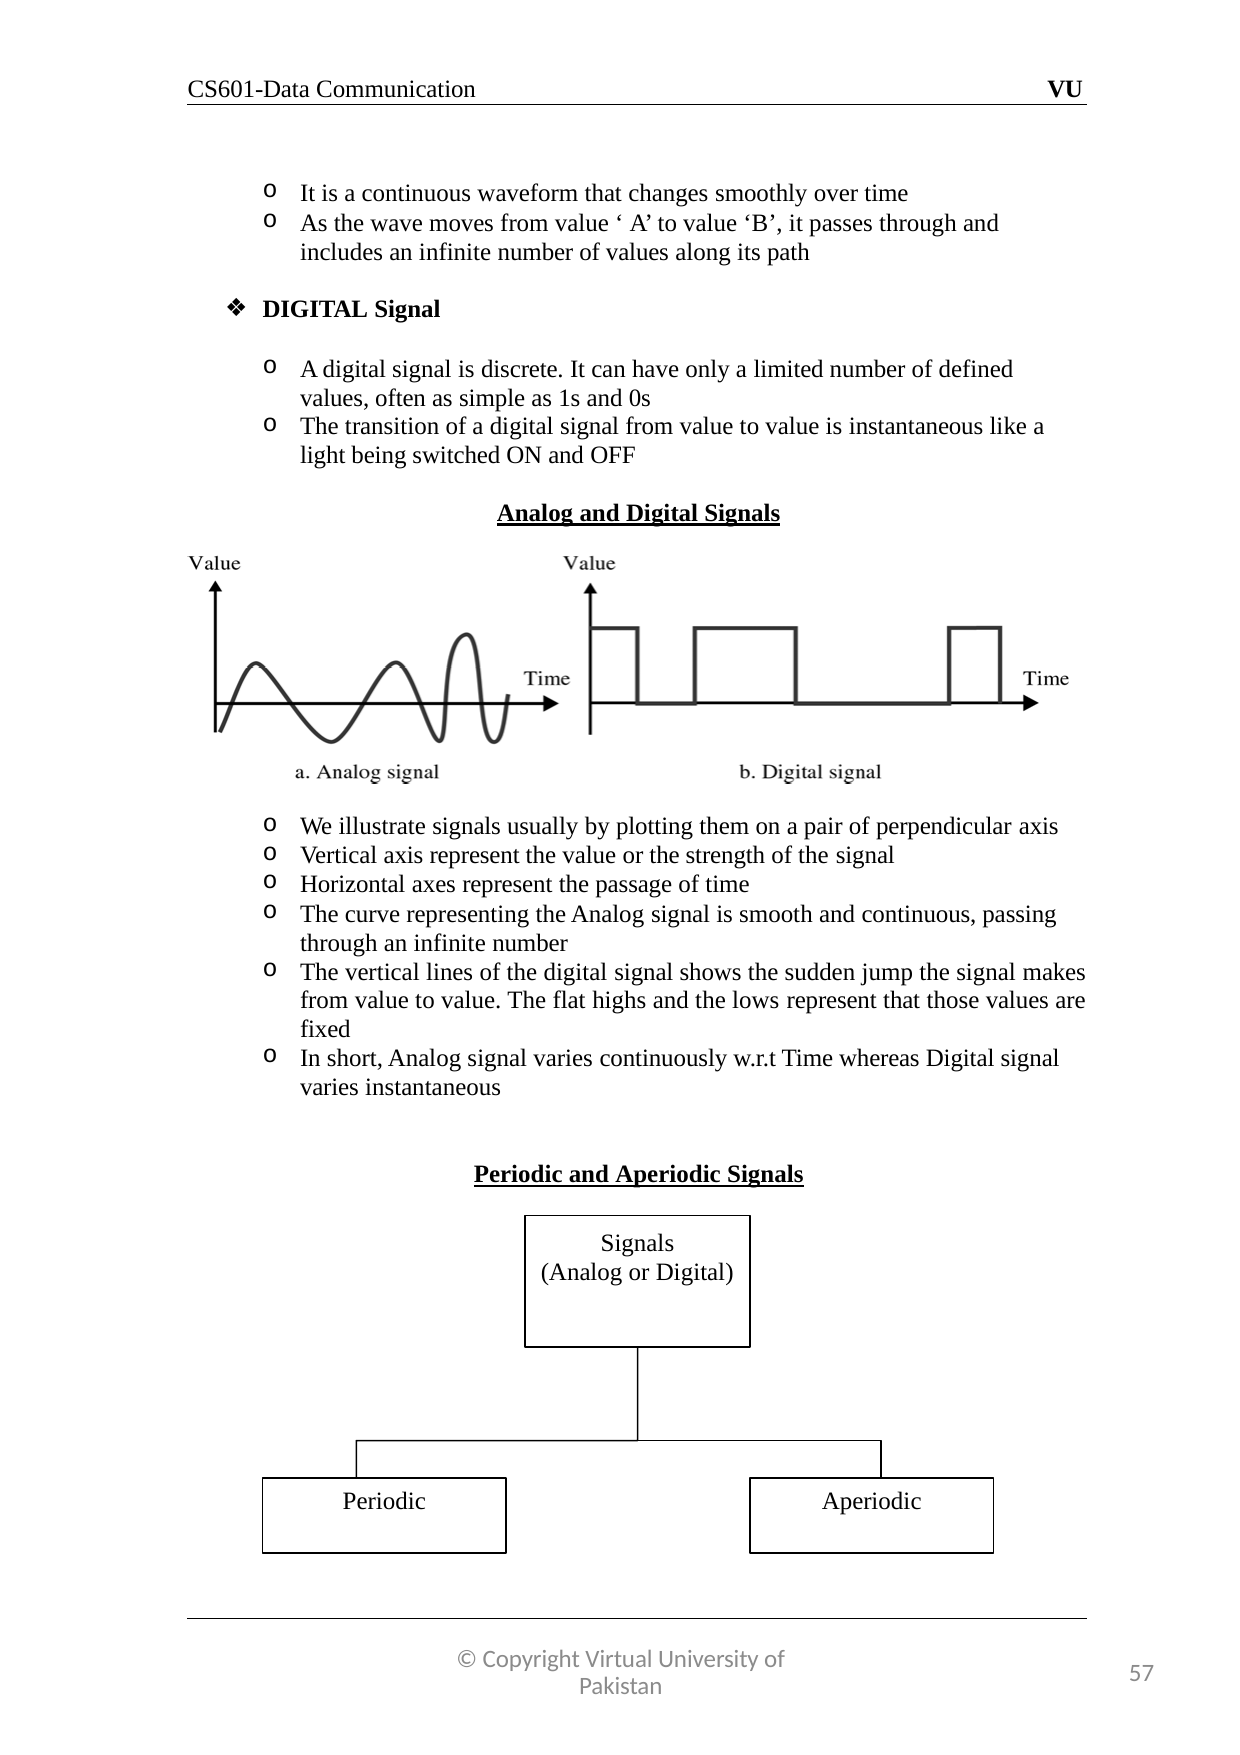

CS601-Data Communication
VU

It is a continuous waveform that changes smoothly over time
As the wave moves from value ‘ A’ to value ‘B’, it passes through and  includes an infinite number of values along its path

DIGITAL Signal

A digital signal is discrete. It can have only a limited number of defined  values, often as simple as 1s and 0s
The transition of a digital signal from value to value is instantaneous like a  light being switched ON and OFF

Analog and Digital Signals

We illustrate signals usually by plotting them on a pair of perpendicular axis
Vertical axis represent the value or the strength of the signal
Horizontal axes represent the passage of time
The curve representing the Analog signal is smooth and continuous, passing  through an infinite number
The vertical lines of the digital signal shows the sudden jump the signal makes  from value to value. The flat highs and the lows represent that those values are  fixed
In short, Analog signal varies continuously w.r.t Time whereas Digital signal  varies instantaneous

Periodic and Aperiodic Signals

Signals  (Analog or Digital)

Periodic
Aperiodic

© Copyright Virtual University of Pakistan
57